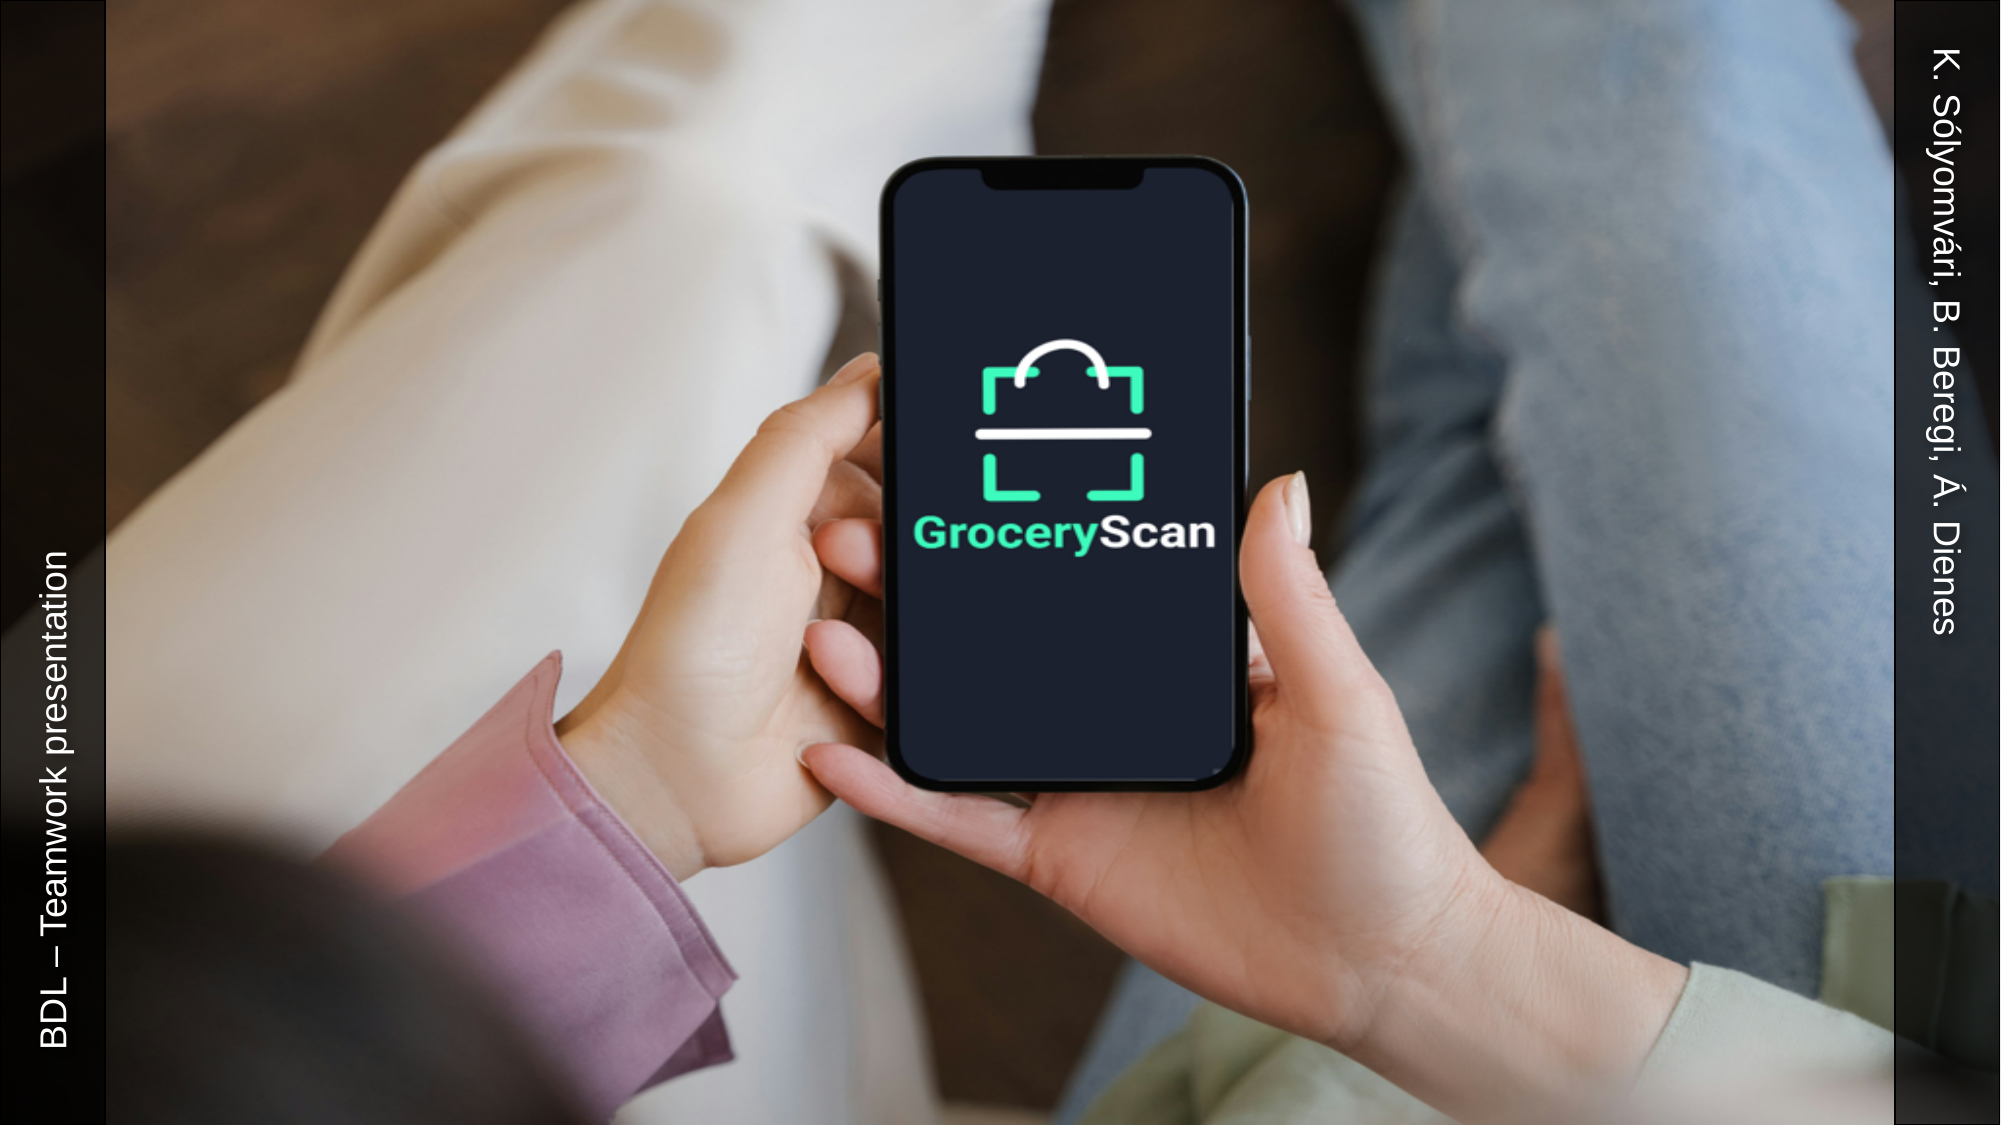

K. Sólyomvári, B. Beregi, Á. Dienes

BDL – Teamwork presentation